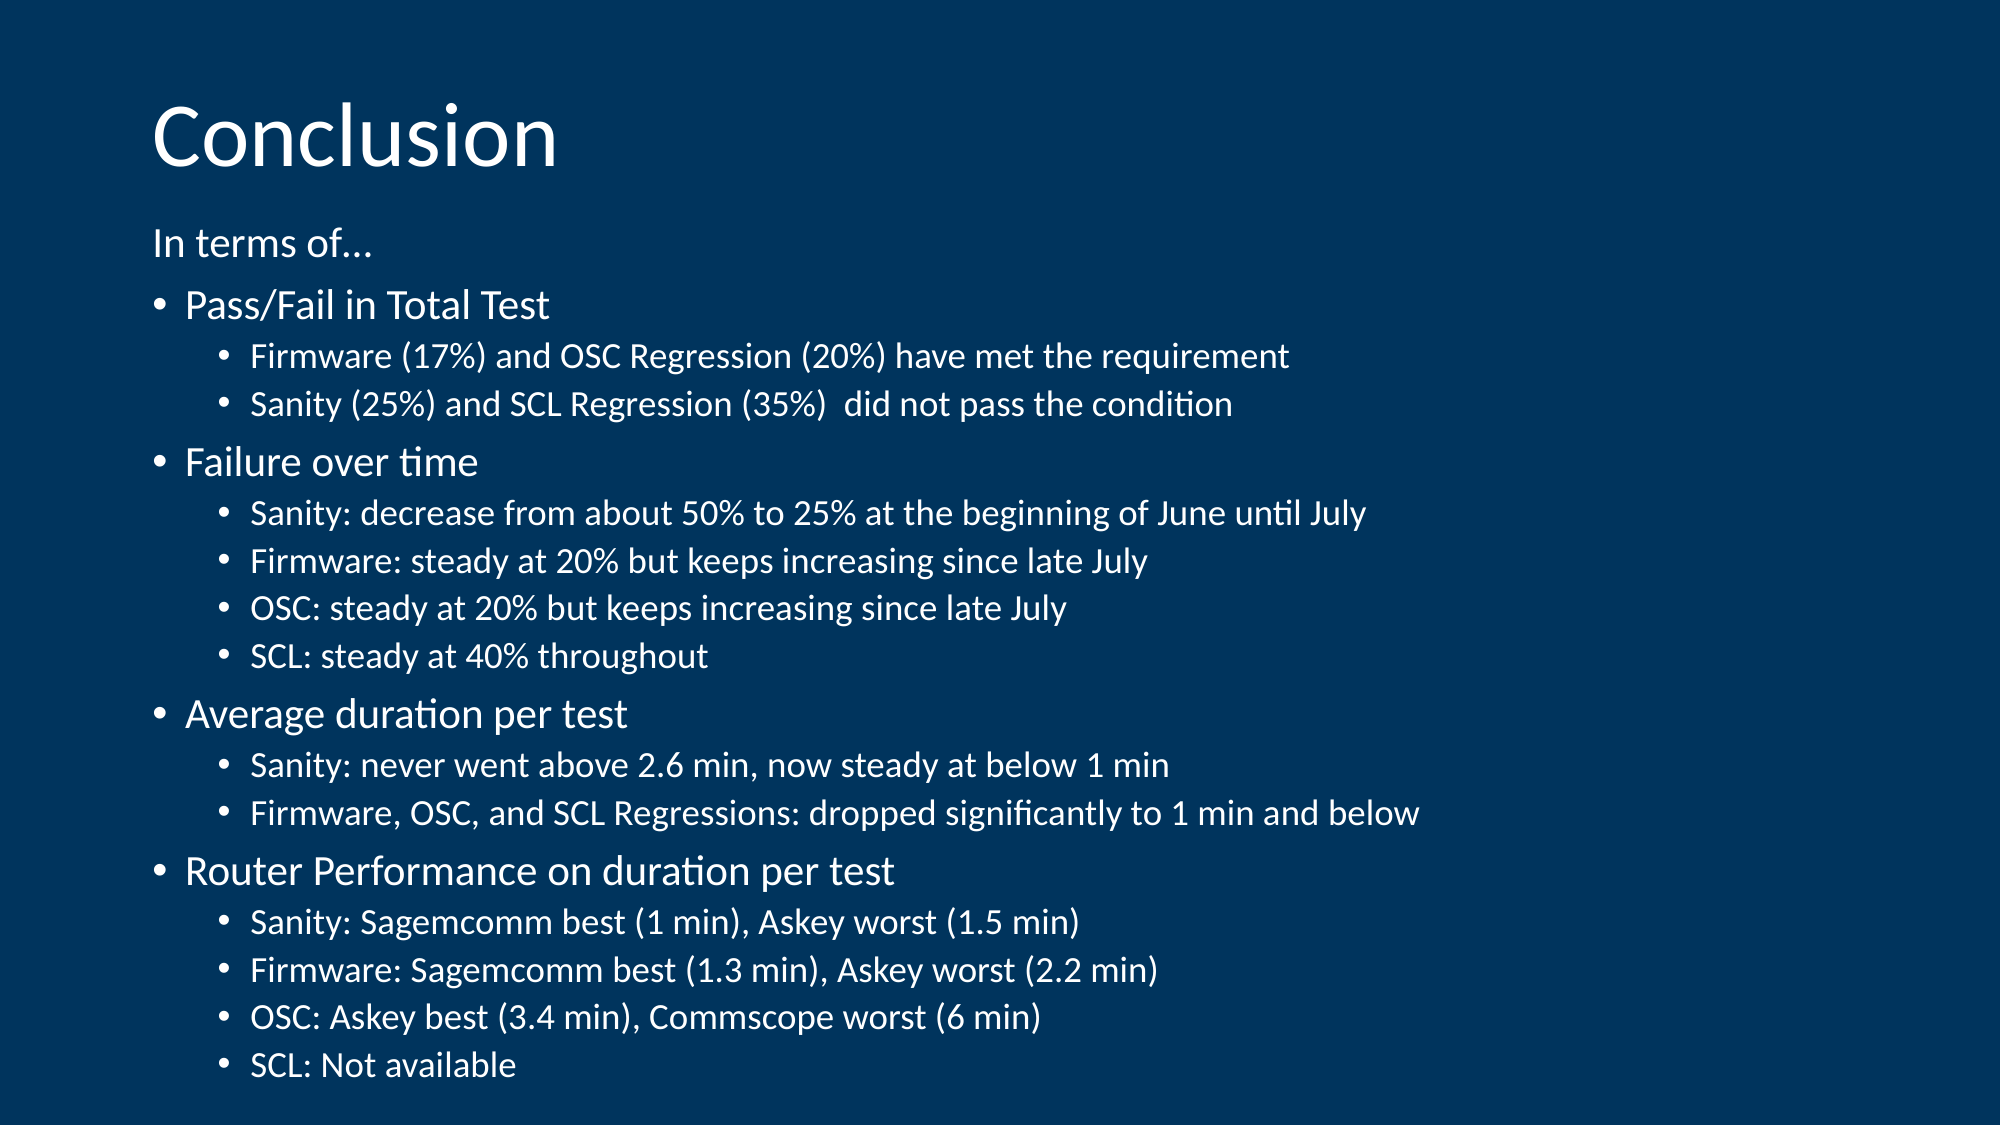

# Conclusion
In terms of…
Pass/Fail in Total Test
Firmware (17%) and OSC Regression (20%) have met the requirement
Sanity (25%) and SCL Regression (35%)  did not pass the condition
Failure over time
Sanity: decrease from about 50% to 25% at the beginning of June until July
Firmware: steady at 20% but keeps increasing since late July
OSC: steady at 20% but keeps increasing since late July
SCL: steady at 40% throughout
Average duration per test
Sanity: never went above 2.6 min, now steady at below 1 min
Firmware, OSC, and SCL Regressions: dropped significantly to 1 min and below
Router Performance on duration per test
Sanity: Sagemcomm best (1 min), Askey worst (1.5 min)
Firmware: Sagemcomm best (1.3 min), Askey worst (2.2 min)
OSC: Askey best (3.4 min), Commscope worst (6 min)
SCL: Not available